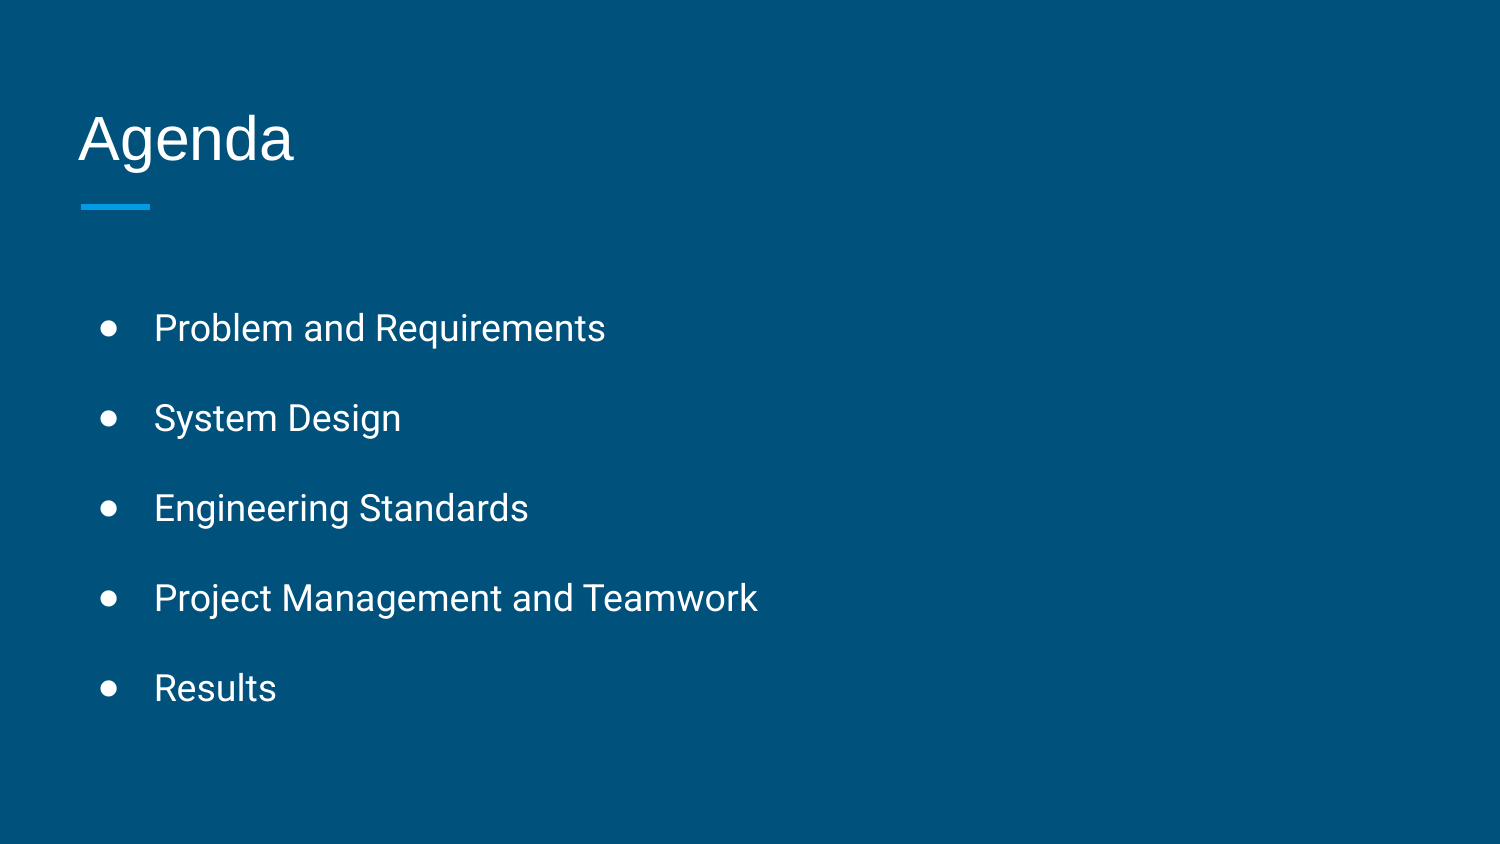

# Agenda
Problem and Requirements
System Design
Engineering Standards
Project Management and Teamwork
Results